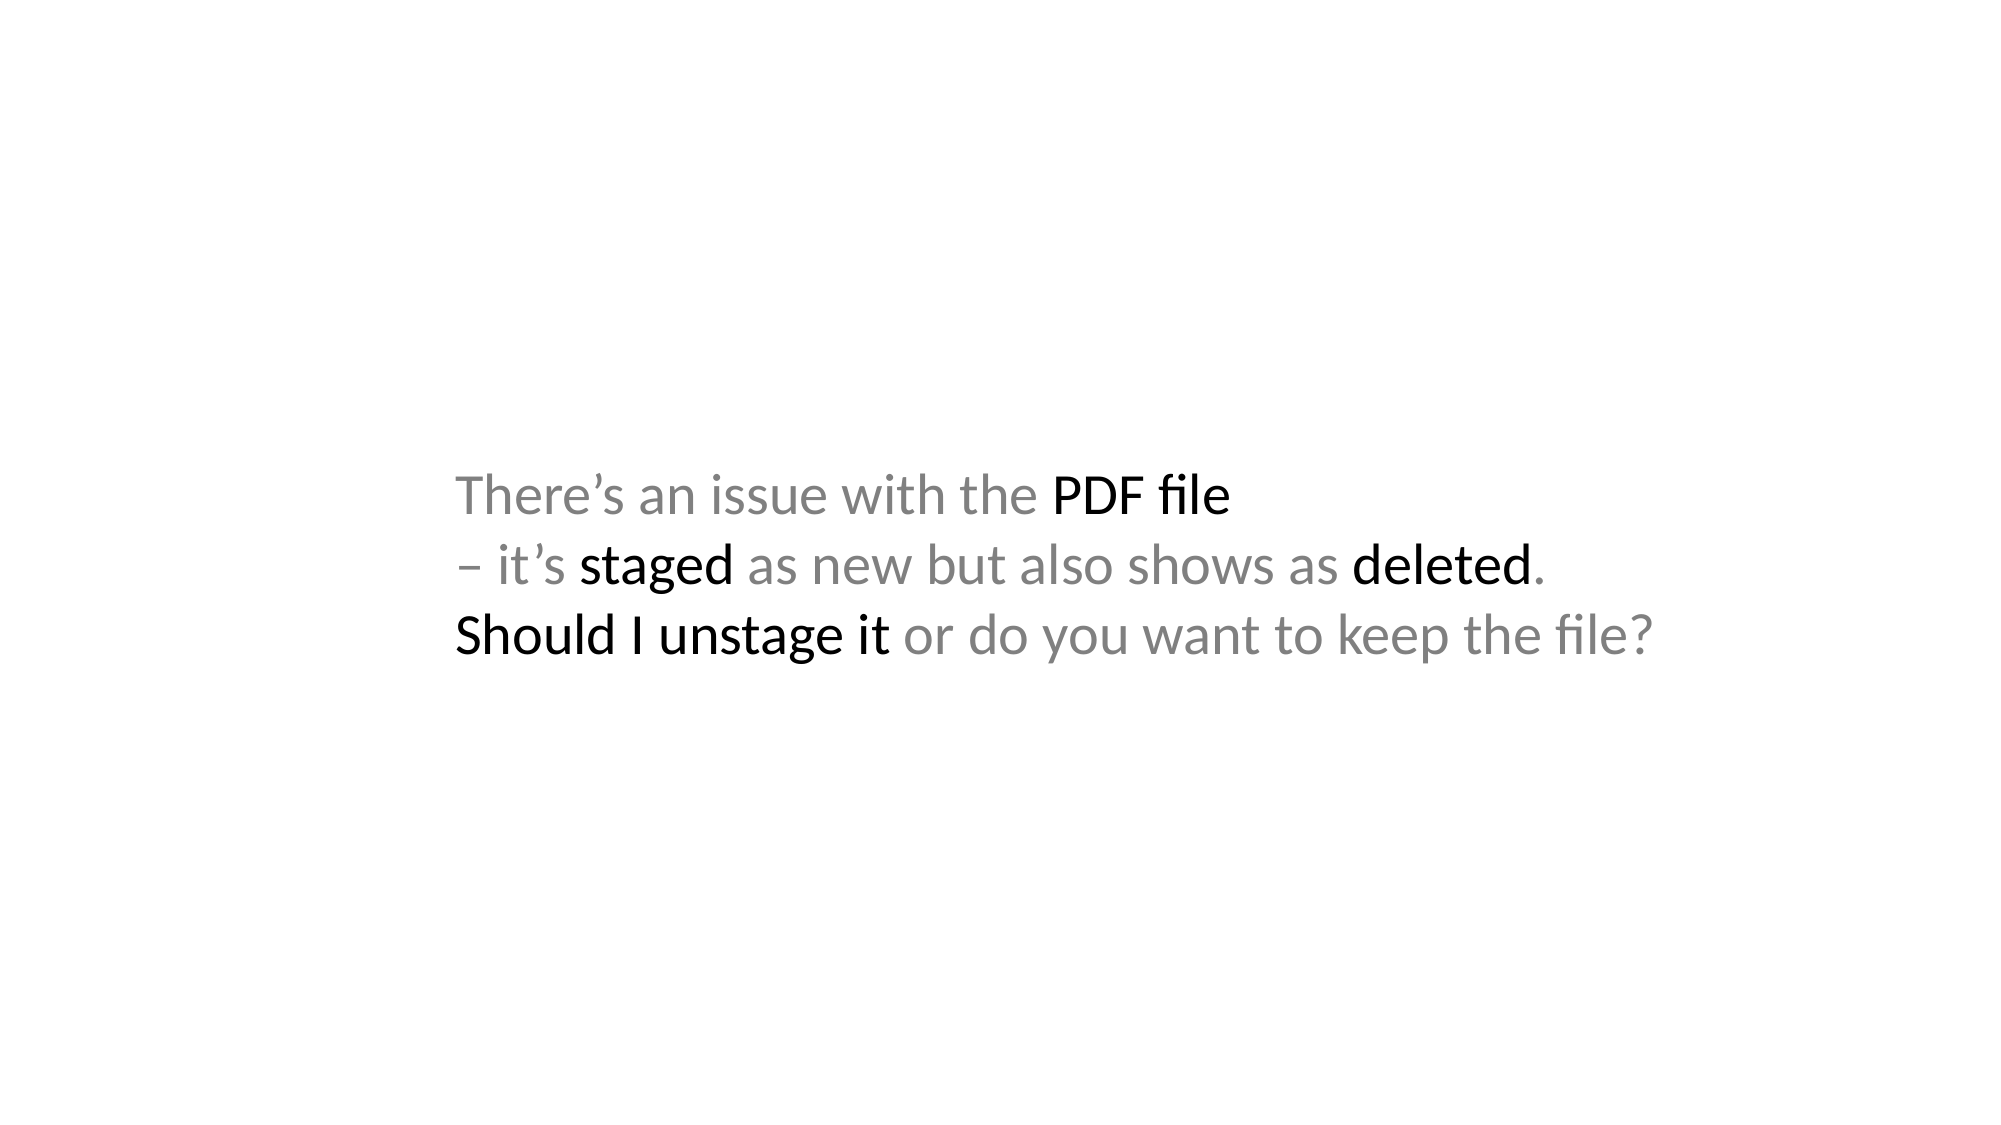

There’s an issue with the PDF file
– it’s staged as new but also shows as deleted.
Should I unstage it or do you want to keep the file?